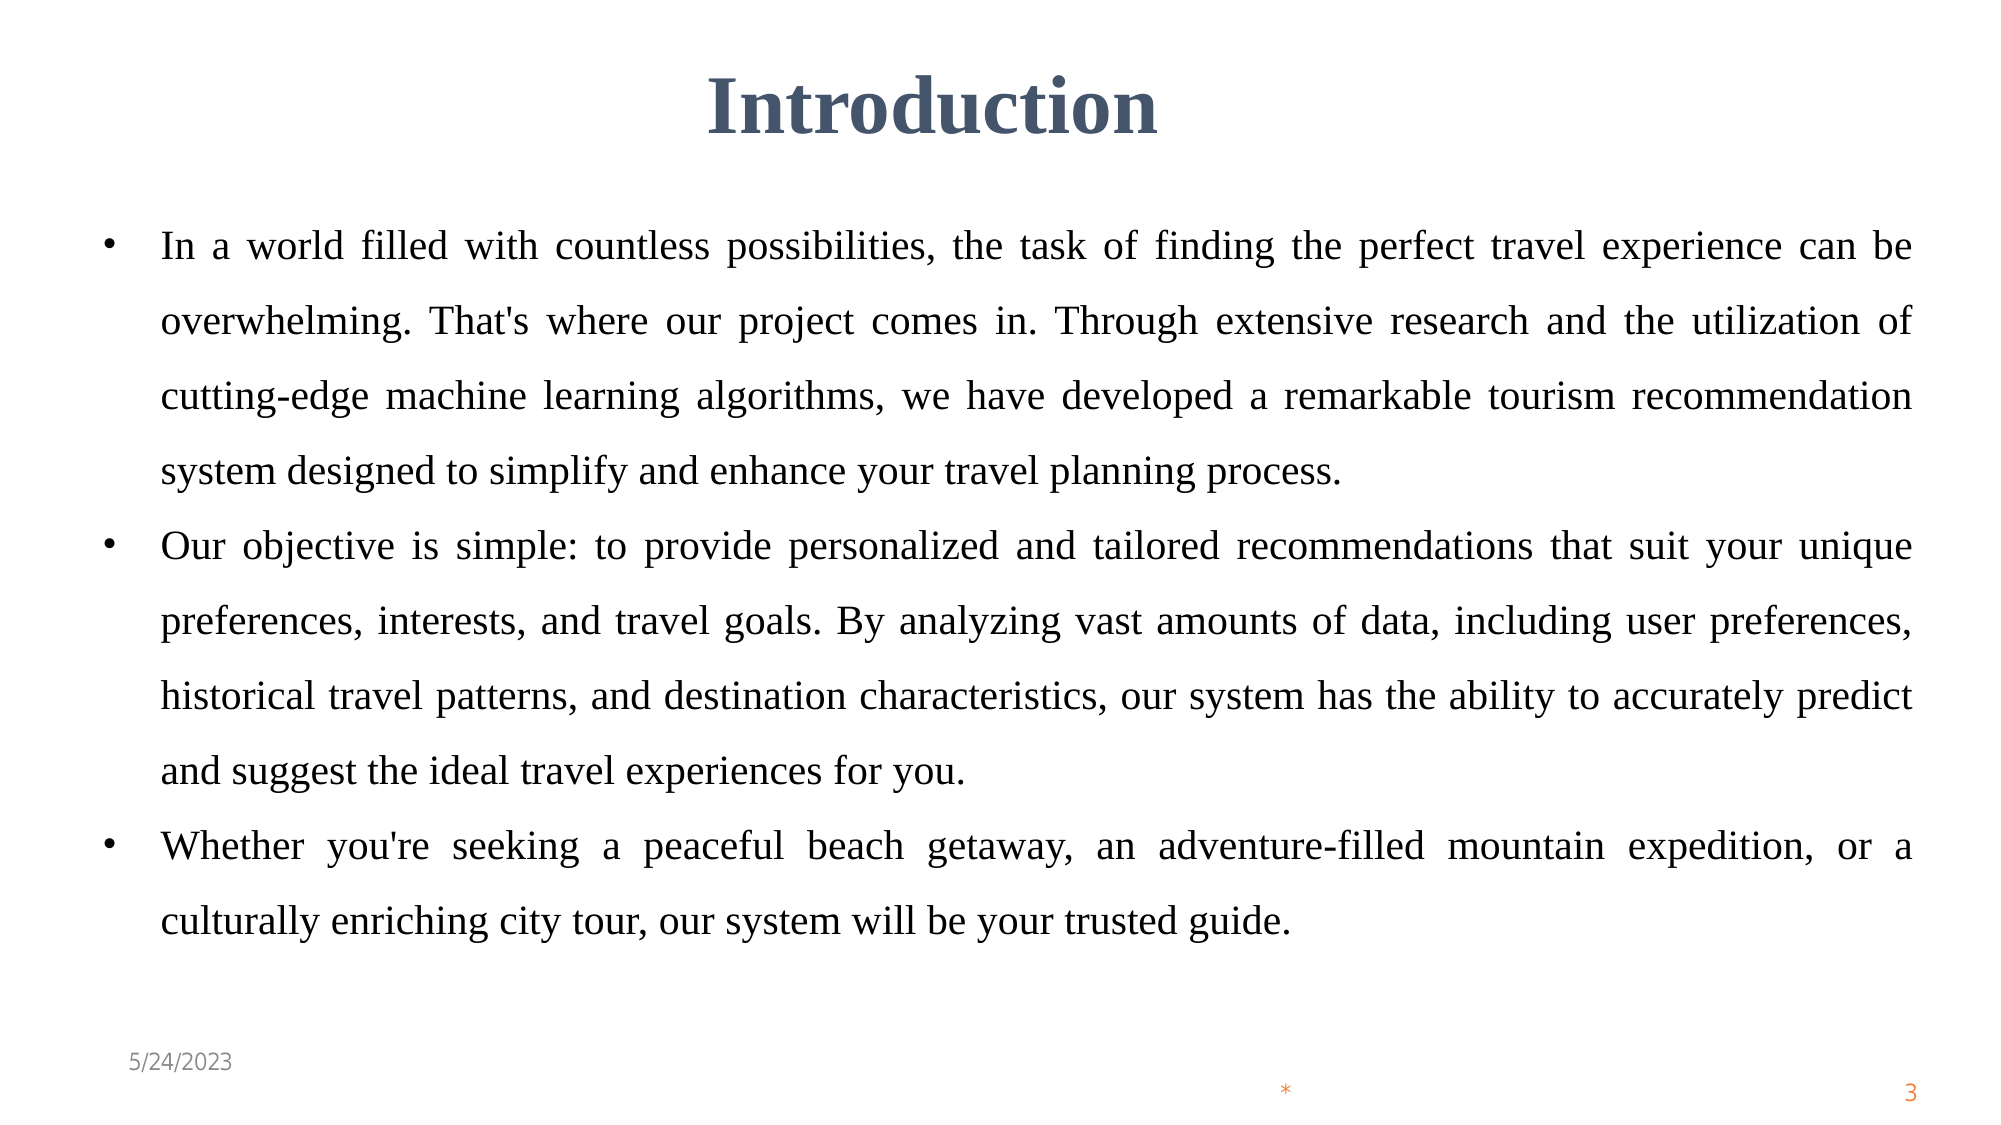

# Introduction
In a world filled with countless possibilities, the task of finding the perfect travel experience can be overwhelming. That's where our project comes in. Through extensive research and the utilization of cutting-edge machine learning algorithms, we have developed a remarkable tourism recommendation system designed to simplify and enhance your travel planning process.
Our objective is simple: to provide personalized and tailored recommendations that suit your unique preferences, interests, and travel goals. By analyzing vast amounts of data, including user preferences, historical travel patterns, and destination characteristics, our system has the ability to accurately predict and suggest the ideal travel experiences for you.
Whether you're seeking a peaceful beach getaway, an adventure-filled mountain expedition, or a culturally enriching city tour, our system will be your trusted guide.
5/24/2023
*
3